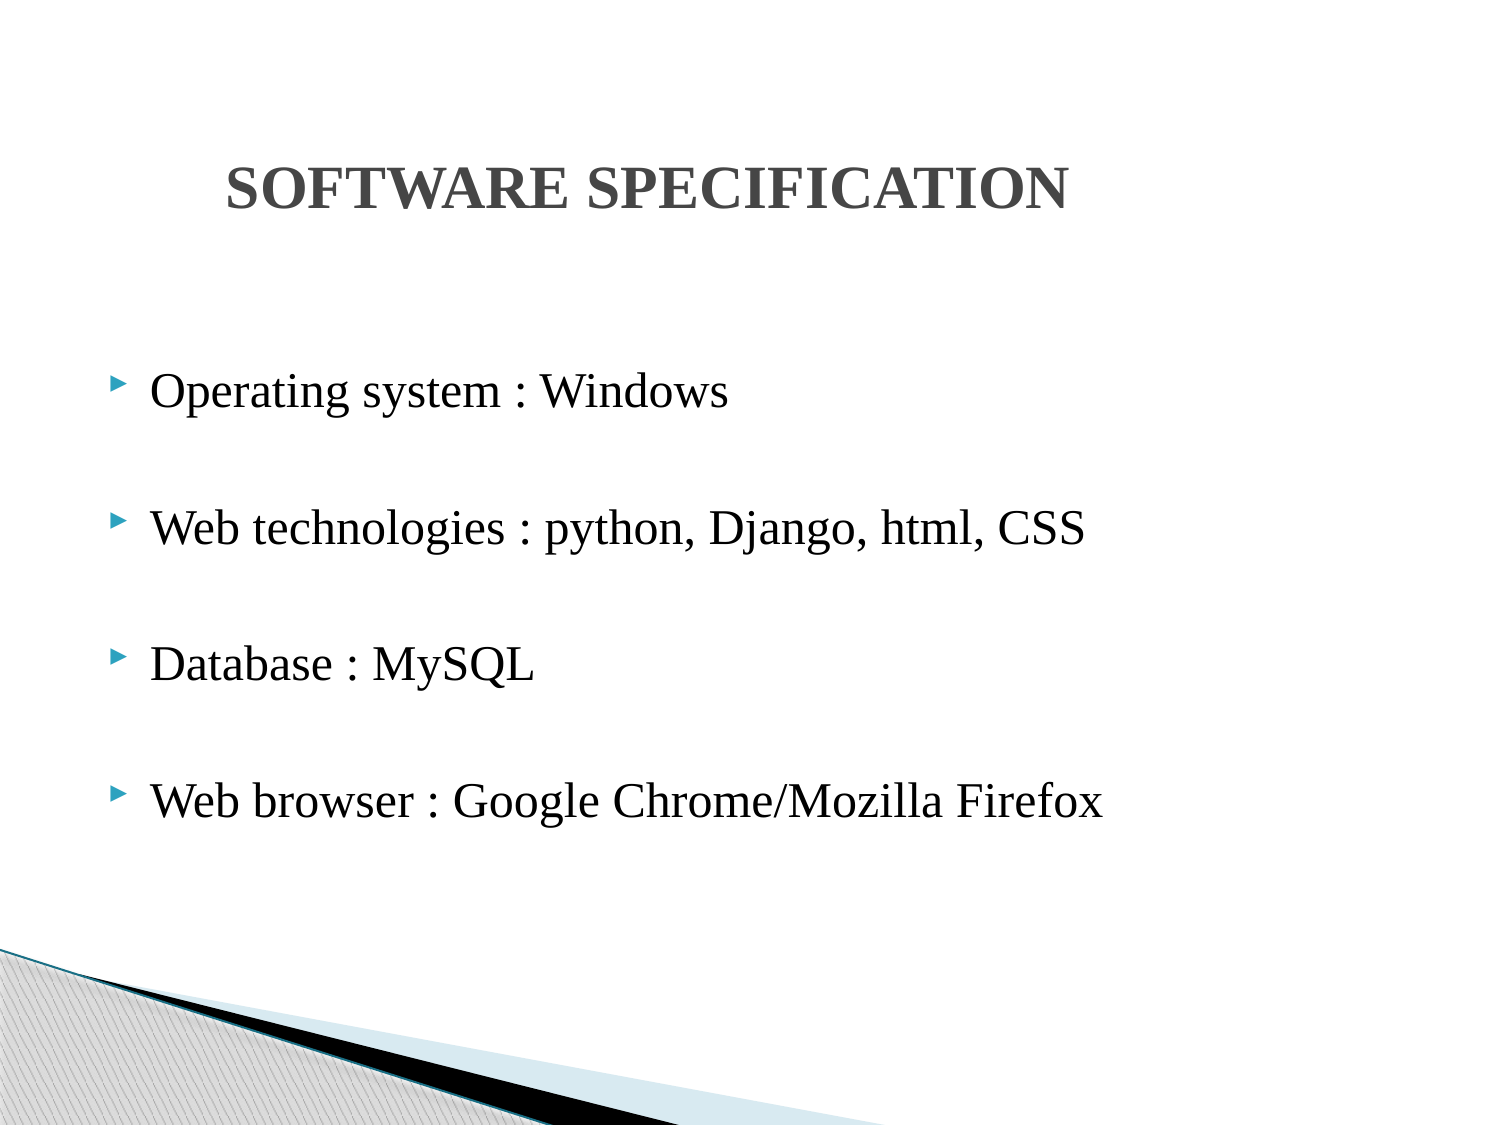

# SOFTWARE SPECIFICATION
Operating system : Windows

Web technologies : python, Django, html, CSS

Database : MySQL

Web browser : Google Chrome/Mozilla Firefox